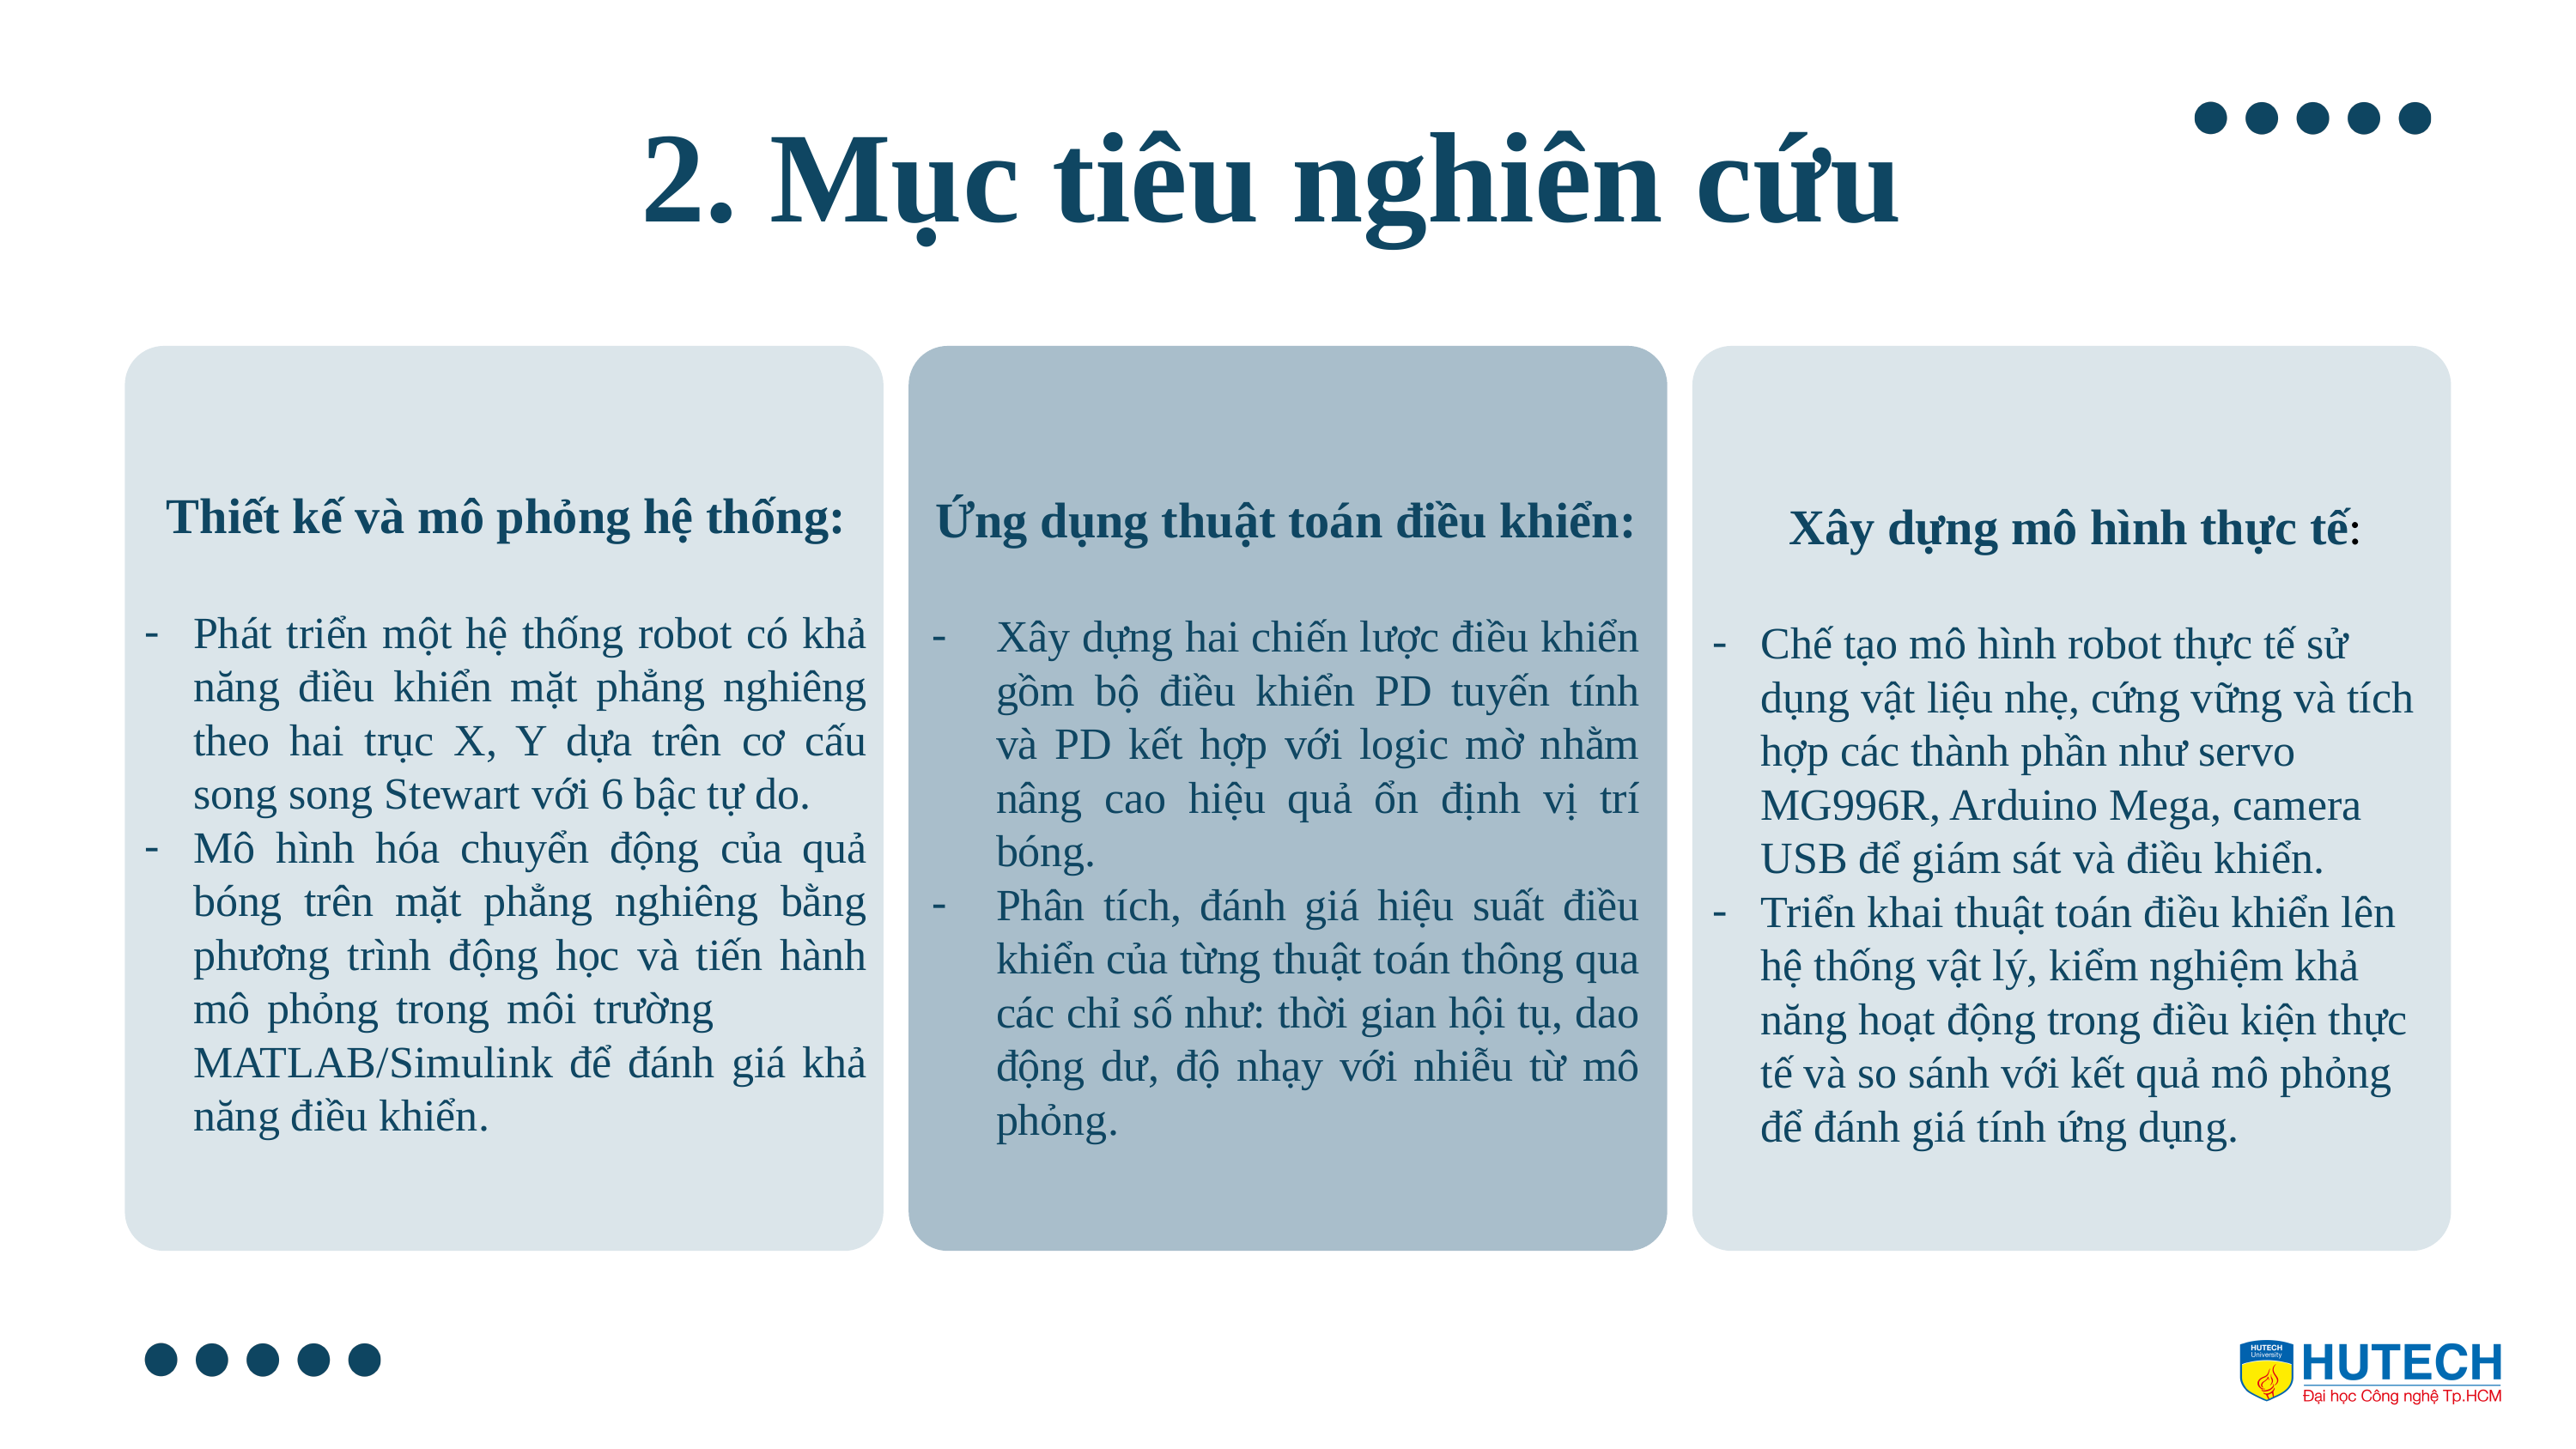

2. Mục tiêu nghiên cứu

Thiết kế và mô phỏng hệ thống:

Phát triển một hệ thống robot có khả năng điều khiển mặt phẳng nghiêng theo hai trục X, Y dựa trên cơ cấu song song Stewart với 6 bậc tự do.
Mô hình hóa chuyển động của quả bóng trên mặt phẳng nghiêng bằng phương trình động học và tiến hành mô phỏng trong môi trường          MATLAB/Simulink để đánh giá khả năng điều khiển.
Ứng dụng thuật toán điều khiển:

Xây dựng hai chiến lược điều khiển gồm bộ điều khiển PD tuyến tính và PD kết hợp với logic mờ nhằm nâng cao hiệu quả ổn định vị trí bóng.
Phân tích, đánh giá hiệu suất điều khiển của từng thuật toán thông qua các chỉ số như: thời gian hội tụ, dao động dư, độ nhạy với nhiễu từ mô phỏng.

Xây dựng mô hình thực tế:

Chế tạo mô hình robot thực tế sử dụng vật liệu nhẹ, cứng vững và tích hợp các thành phần như servo MG996R, Arduino Mega, camera USB để giám sát và điều khiển.
Triển khai thuật toán điều khiển lên hệ thống vật lý, kiểm nghiệm khả năng hoạt động trong điều kiện thực tế và so sánh với kết quả mô phỏng để đánh giá tính ứng dụng.